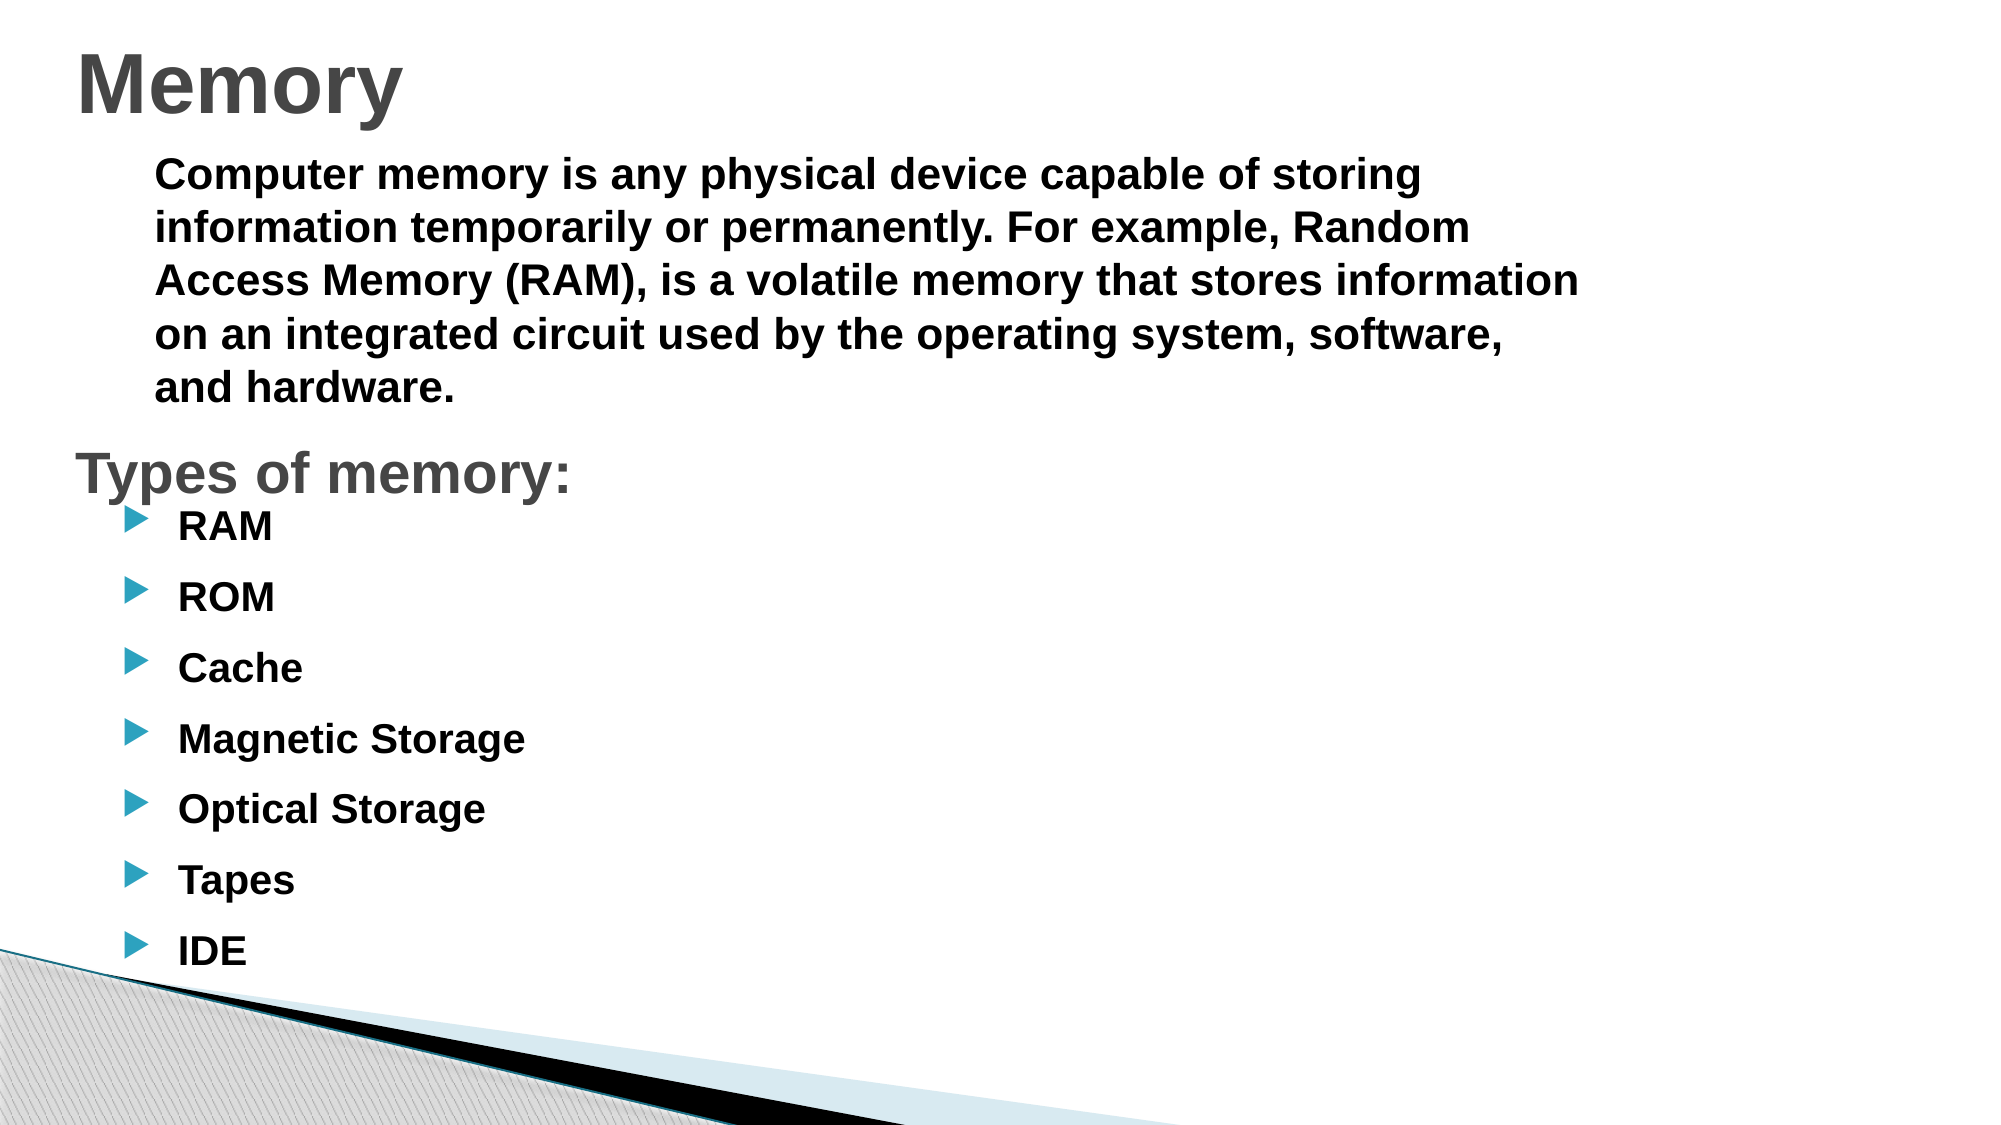

# Memory
Computer memory is any physical device capable of storing information temporarily or permanently. For example, Random Access Memory (RAM), is a volatile memory that stores information on an integrated circuit used by the operating system, software, and hardware.
Types of memory:
RAM
ROM
Cache
Magnetic Storage
Optical Storage
Tapes
IDE